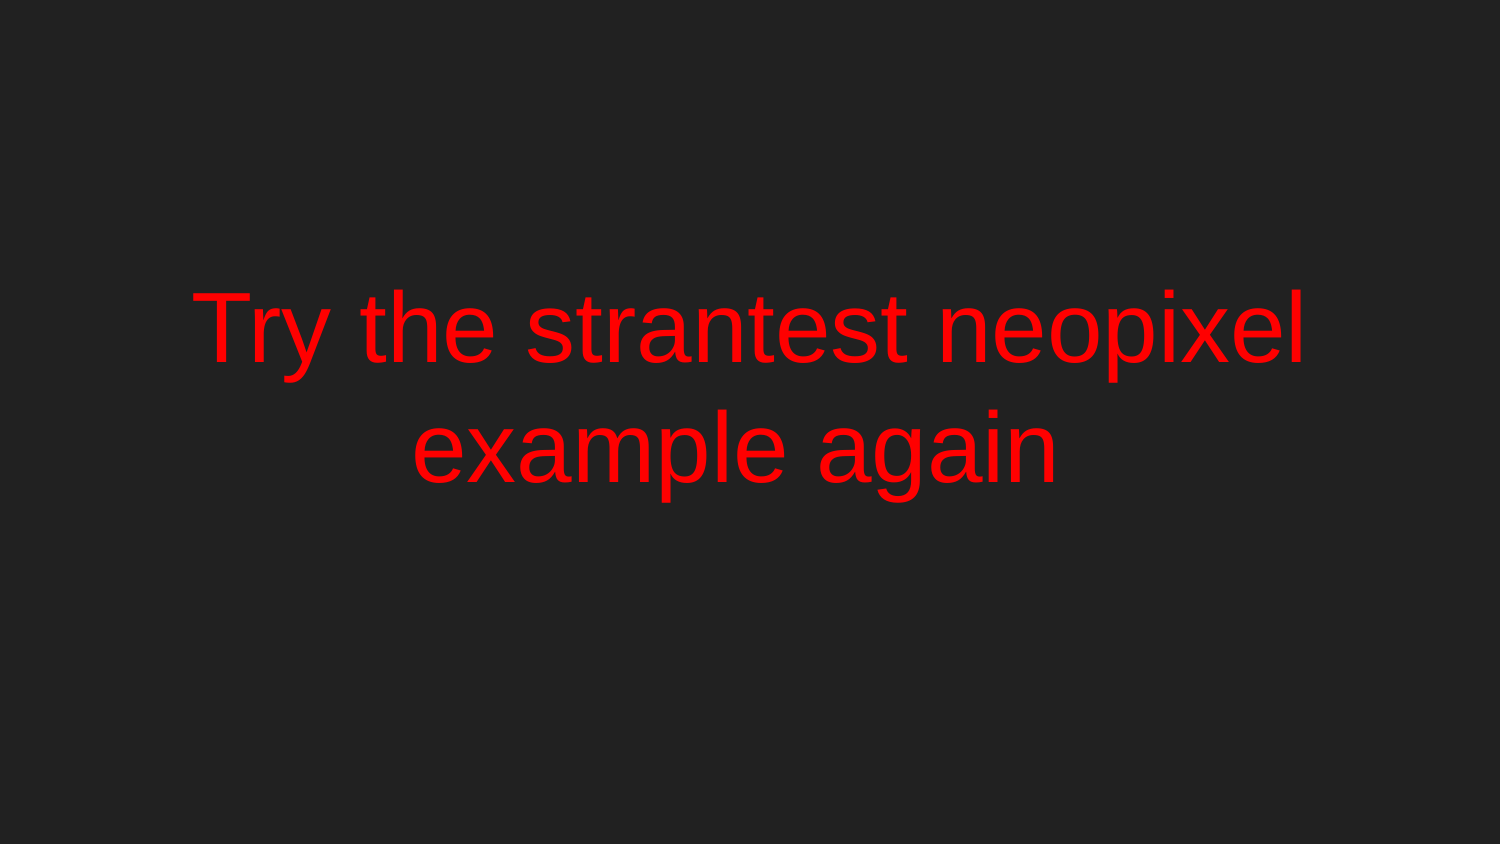

# Try the strantest neopixel example again